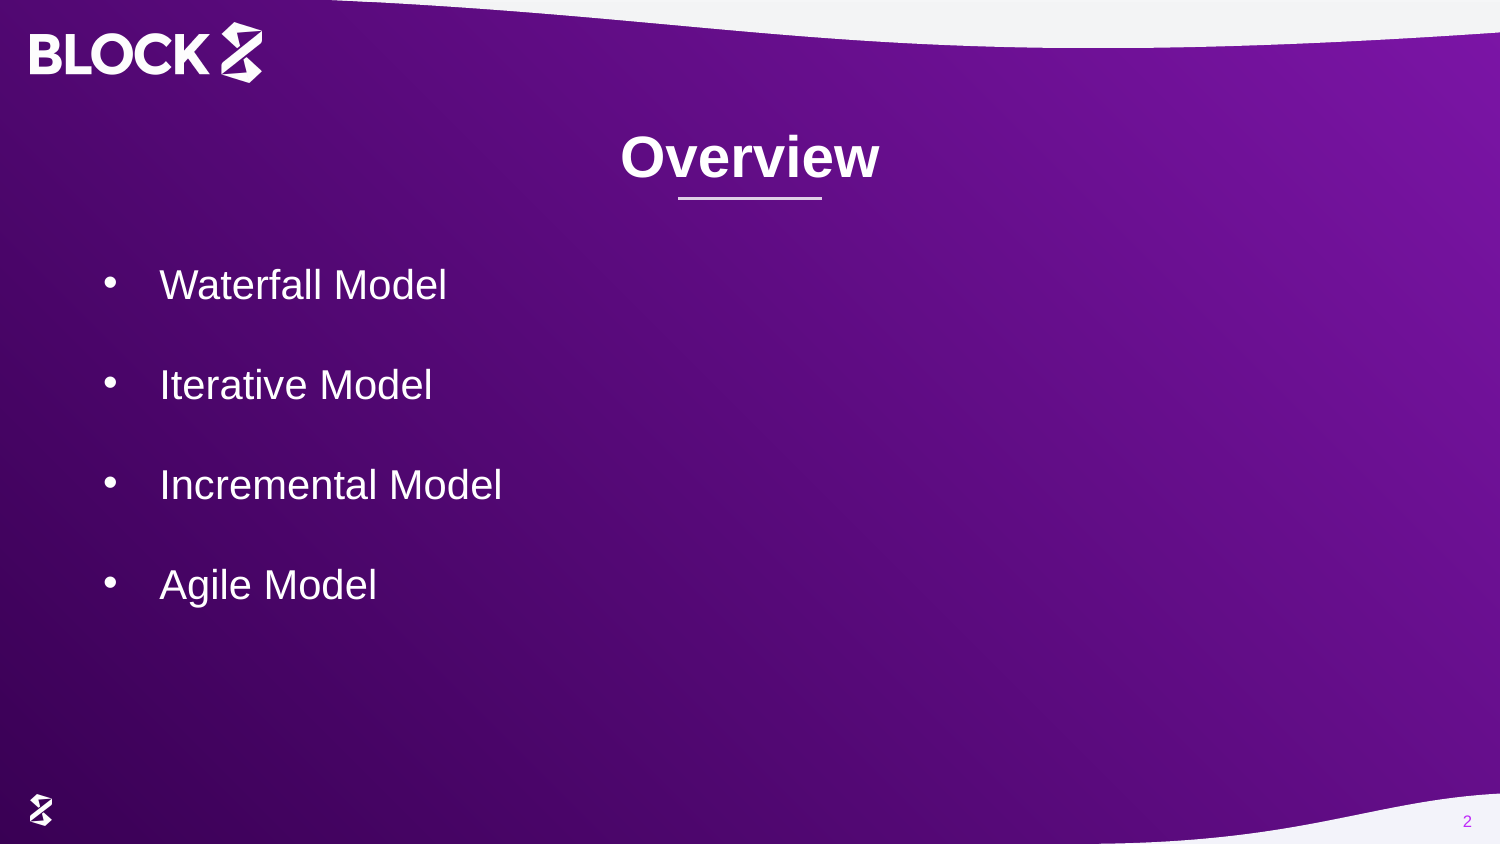

# Overview

Waterfall Model

Iterative Model

Incremental Model

Agile Model

2